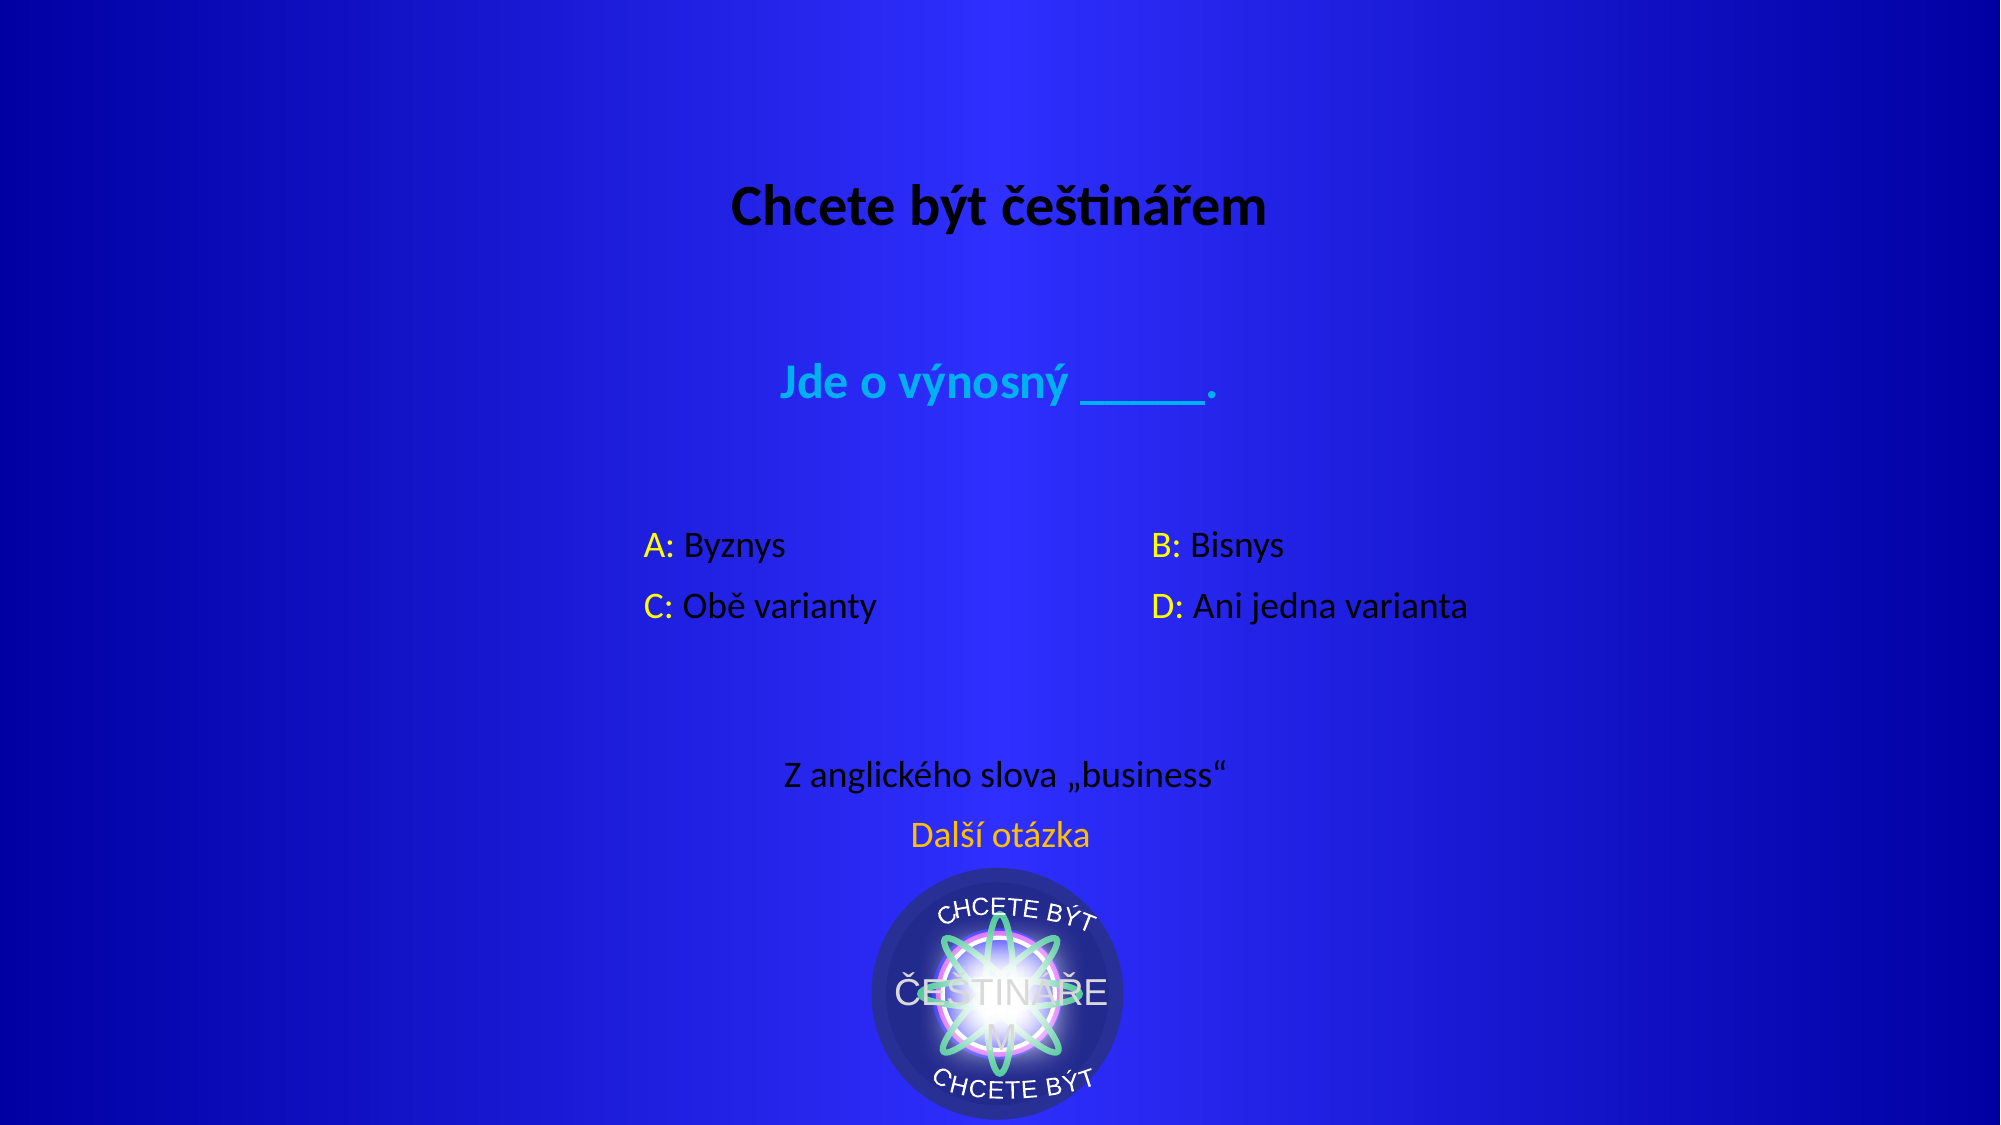

Chcete být češtinářem
Jde o výnosný _____.
A: Byznys
B: Bisnys
C: Obě varianty
D: Ani jedna varianta
Z anglického slova „business“
Další otázka

CHCETE BÝT

ČEŠTINÁŘEM

CHCETE BÝT